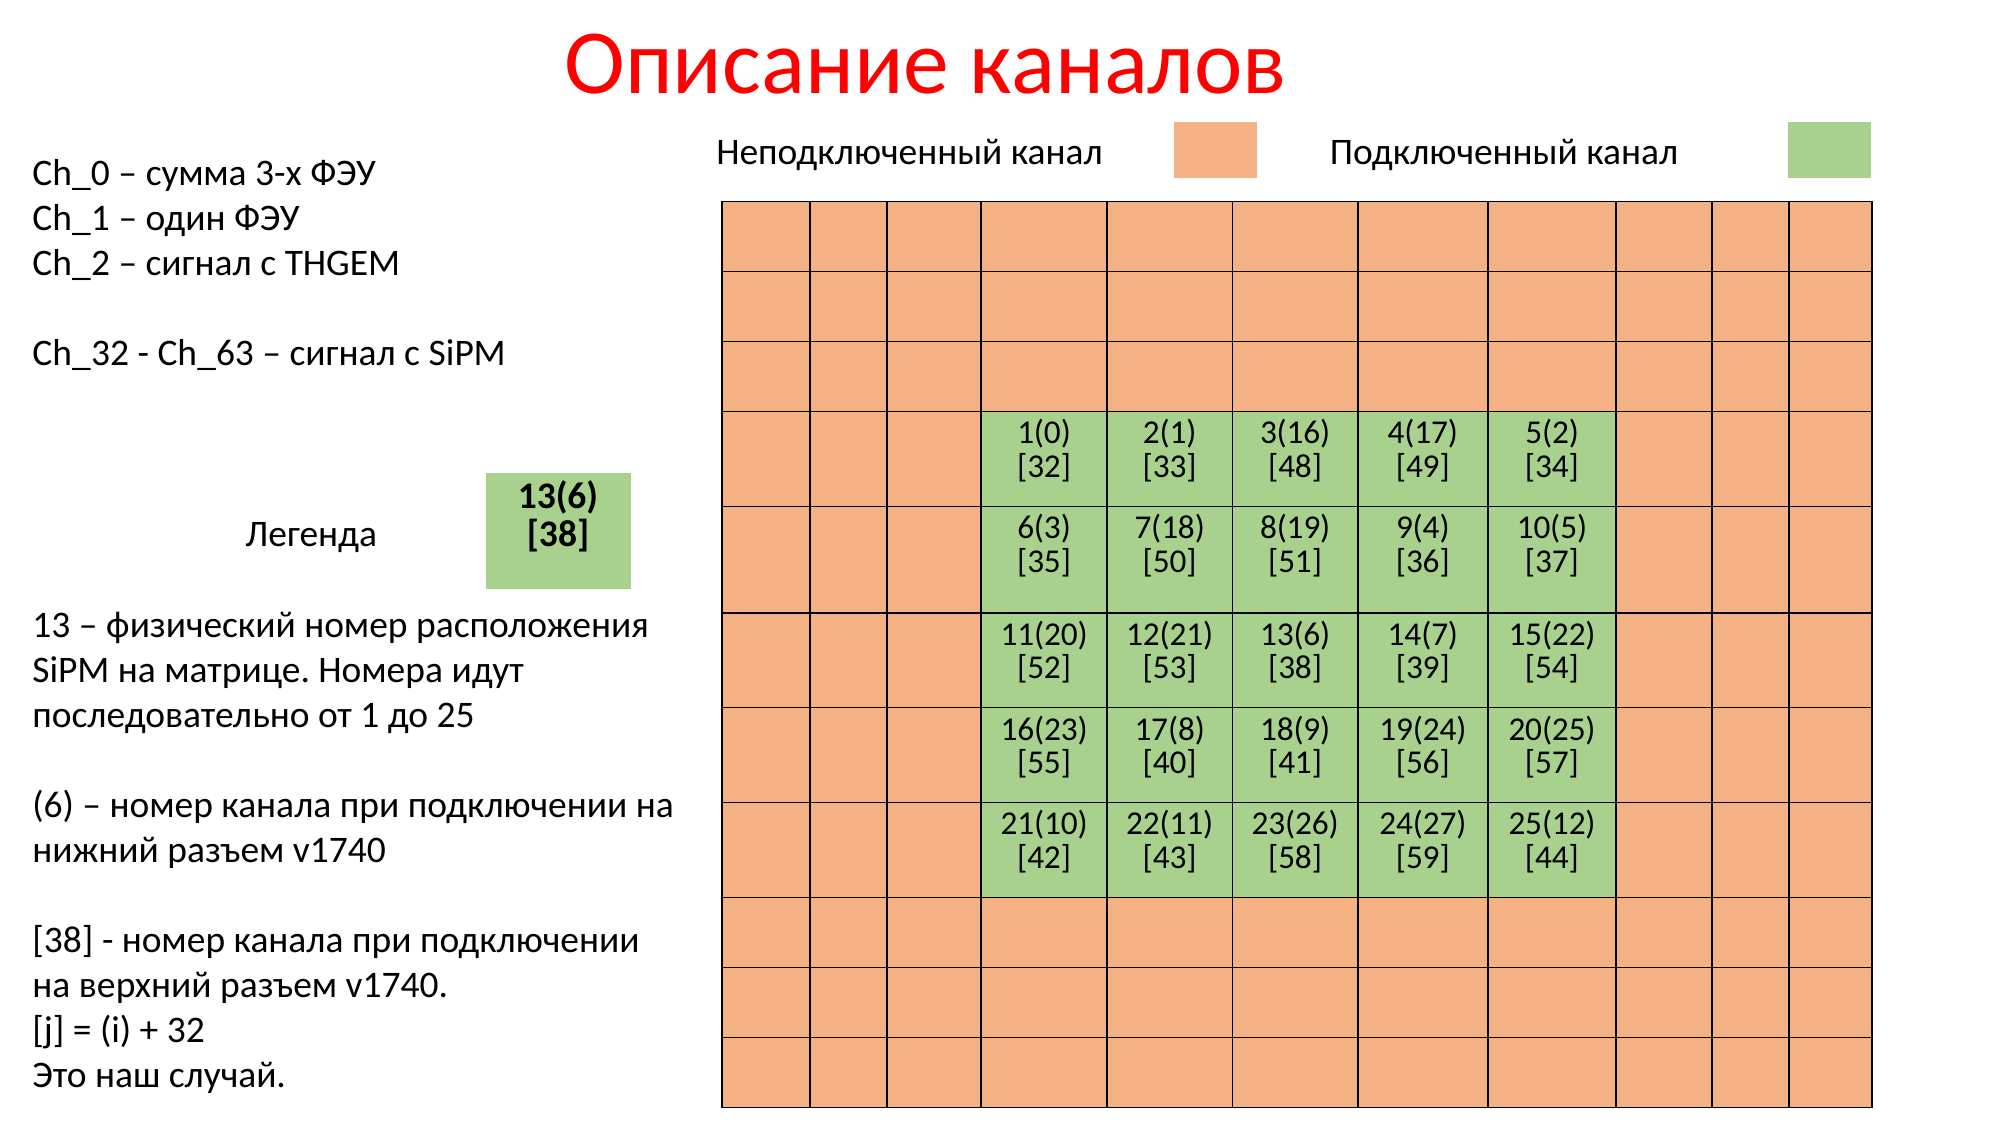

# Описание каналов
Неподключенный канал
Подключенный канал
|  |
| --- |
|  |
| --- |
Ch_0 – сумма 3-х ФЭУ
Ch_1 – один ФЭУ
Ch_2 – сигнал с THGEM

Ch_32 - Ch_63 – сигнал с SiPM
|  |  |  |  |  |  |  |  |  |  |  |
| --- | --- | --- | --- | --- | --- | --- | --- | --- | --- | --- |
|  |  |  |  |  |  |  |  |  |  |  |
|  |  |  |  |  |  |  |  |  |  |  |
|  |  |  | 1(0) [32] | 2(1) [33] | 3(16) [48] | 4(17) [49] | 5(2) [34] |  |  |  |
|  |  |  | 6(3) [35] | 7(18) [50] | 8(19) [51] | 9(4) [36] | 10(5) [37] |  |  |  |
|  |  |  | 11(20) [52] | 12(21) [53] | 13(6) [38] | 14(7) [39] | 15(22) [54] |  |  |  |
|  |  |  | 16(23) [55] | 17(8) [40] | 18(9) [41] | 19(24) [56] | 20(25) [57] |  |  |  |
|  |  |  | 21(10) [42] | 22(11) [43] | 23(26) [58] | 24(27) [59] | 25(12) [44] |  |  |  |
|  |  |  |  |  |  |  |  |  |  |  |
|  |  |  |  |  |  |  |  |  |  |  |
|  |  |  |  |  |  |  |  |  |  |  |
| 13(6) [38] |
| --- |
Легенда
13 – физический номер расположения SiPM на матрице. Номера идут последовательно от 1 до 25

(6) – номер канала при подключении на нижний разъем v1740

[38] - номер канала при подключении на верхний разъем v1740.
[j] = (i) + 32
Это наш случай.